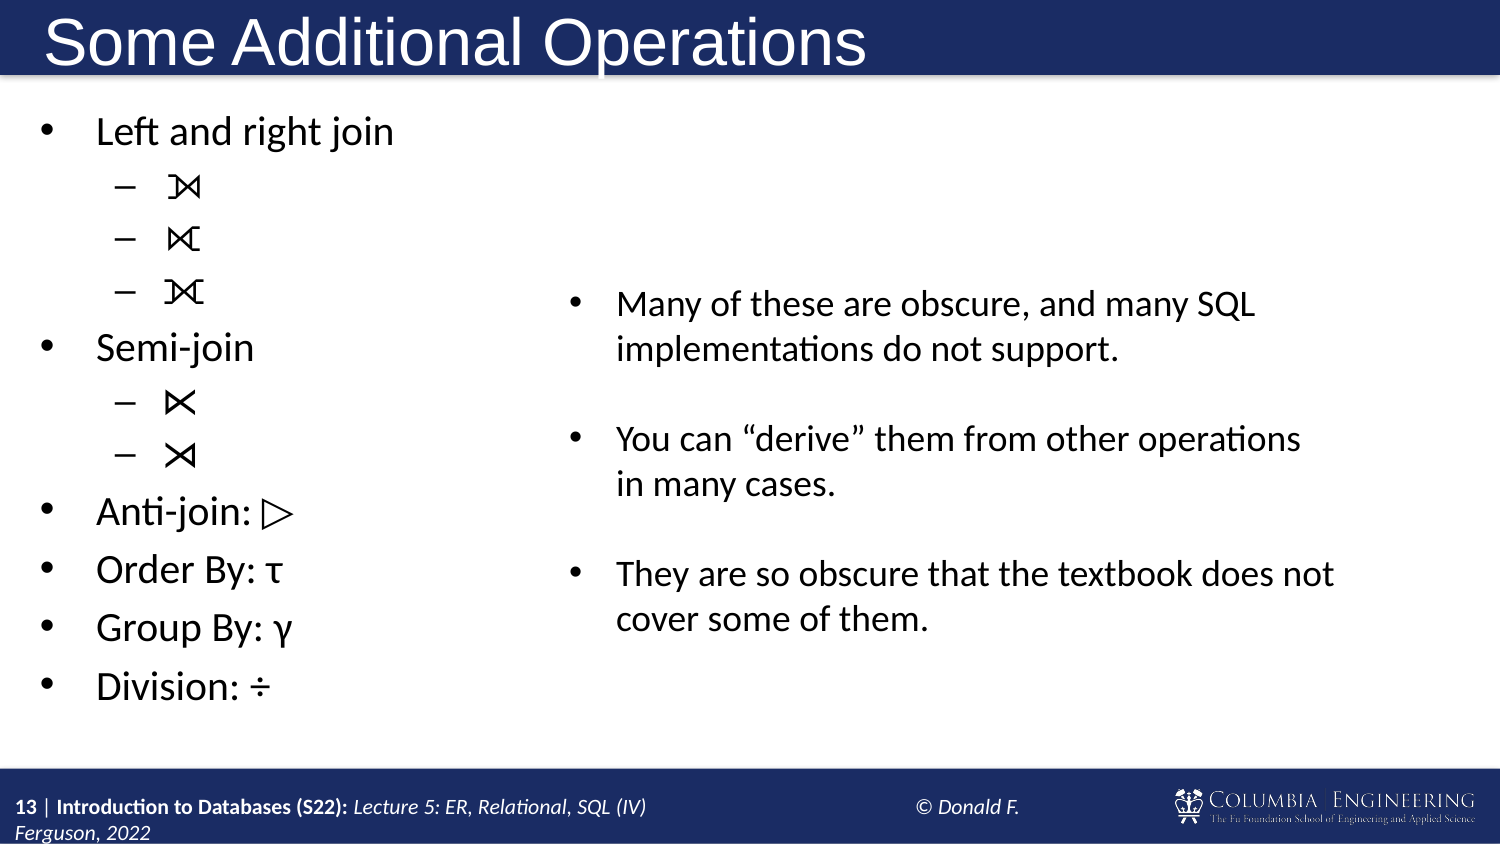

# Some Additional Operations
Left and right join
⟕
⟖
⟗
Semi-join
⋉
⋊
Anti-join: ▷
Order By: τ
Group By: γ
Division: ÷

Many of these are obscure, and many SQL
implementations do not support.
You can “derive” them from other operations
in many cases.

They are so obscure that the textbook does not
cover some of them.